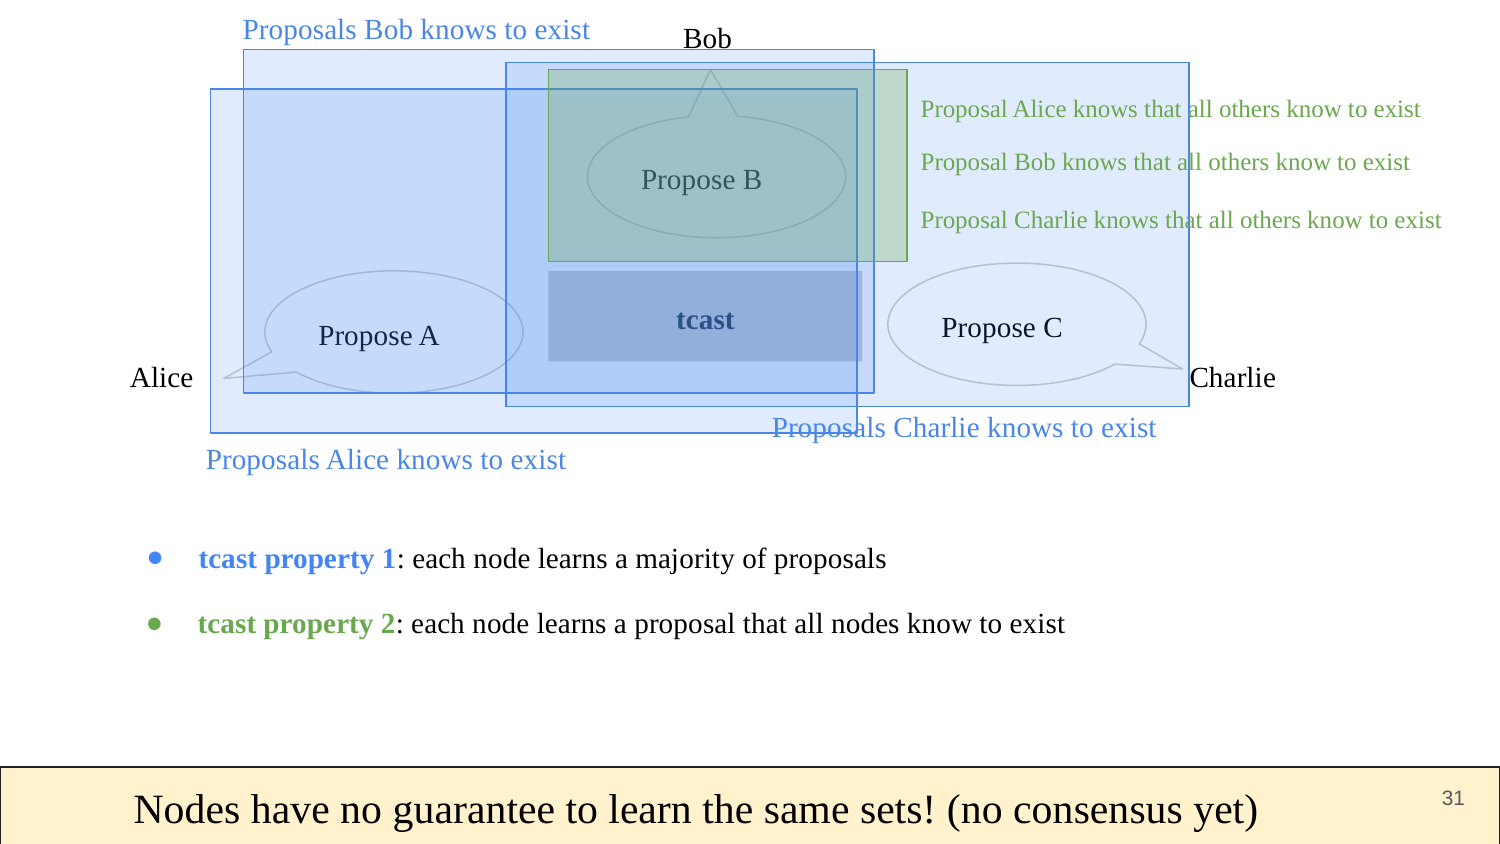

Proposals Bob knows to exist
Bob

Proposal Alice knows that all others know to exist

Propose B
Proposal Bob knows that all others know to exist
Proposal Charlie knows that all others know to exist

Propose C

Propose A

tcast
Alice
Charlie
Proposals Charlie knows to exist
Proposals Alice knows to exist
tcast property 1: each node learns a majority of proposals
tcast property 2: each node learns a proposal that all nodes know to exist
31
      Nodes have no guarantee to learn the same sets! (no consensus yet)